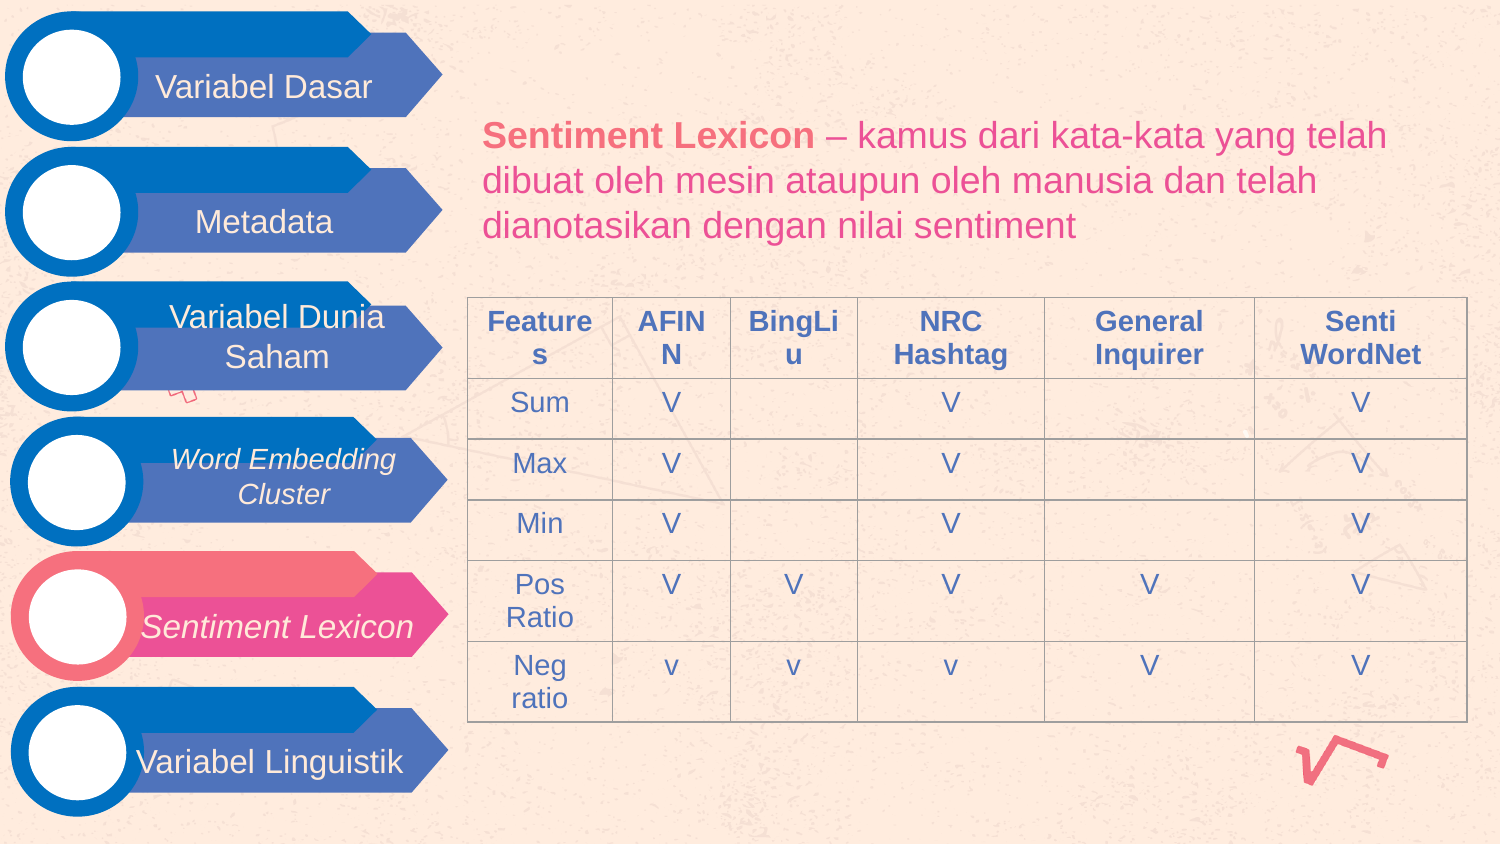

Variabel Dasar

Metadata

Variabel Dunia Saham

Word Embedding Cluster

Sentiment Lexicon

Variabel Linguistik
Sentiment Lexicon – kamus dari kata-kata yang telah dibuat oleh mesin ataupun oleh manusia dan telah dianotasikan dengan nilai sentiment
| Features | AFINN | BingLiu | NRC Hashtag | General Inquirer | Senti WordNet |
| --- | --- | --- | --- | --- | --- |
| Sum | V |  | V |  | V |
| Max | V |  | V |  | V |
| Min | V |  | V |  | V |
| Pos Ratio | V | V | V | V | V |
| Neg ratio | v | v | v | V | V |